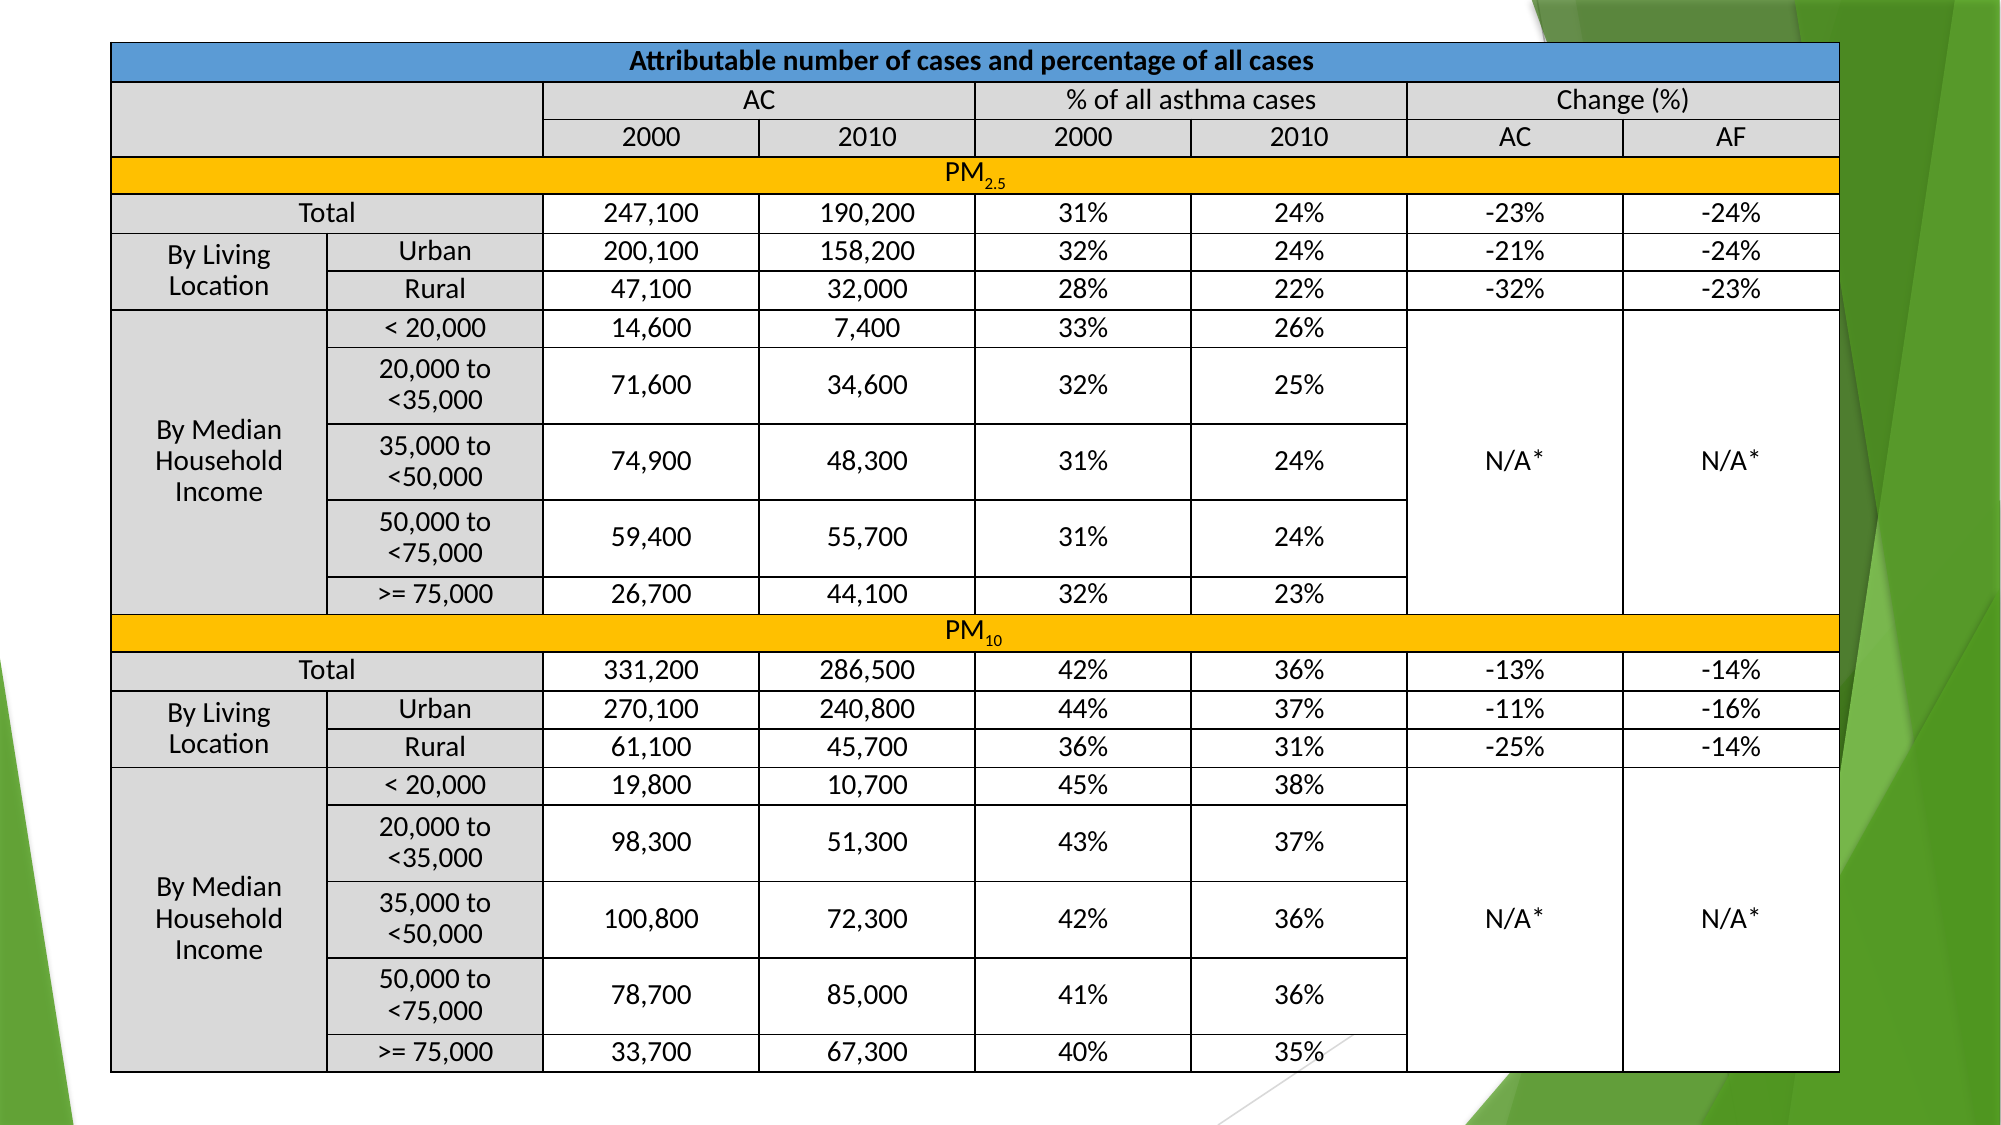

| Attributable number of cases and percentage of all cases |  |  |  |  |  |  |  |
| --- | --- | --- | --- | --- | --- | --- | --- |
|  |  | AC |  | % of all asthma cases |  | Change (%) |  |
|  |  | 2000 | 2010 | 2000 | 2010 | AC | AF |
| PM2.5 |  |  |  |  |  |  |  |
| Total |  | 247,100 | 190,200 | 31% | 24% | -23% | -24% |
| By Living Location | Urban | 200,100 | 158,200 | 32% | 24% | -21% | -24% |
|  | Rural | 47,100 | 32,000 | 28% | 22% | -32% | -23% |
| By Median Household Income | < 20,000 | 14,600 | 7,400 | 33% | 26% | N/A\* | N/A\* |
|  | 20,000 to <35,000 | 71,600 | 34,600 | 32% | 25% |  |  |
|  | 35,000 to <50,000 | 74,900 | 48,300 | 31% | 24% |  |  |
|  | 50,000 to <75,000 | 59,400 | 55,700 | 31% | 24% |  |  |
|  | >= 75,000 | 26,700 | 44,100 | 32% | 23% |  |  |
| PM10 |  |  |  |  |  |  |  |
| Total |  | 331,200 | 286,500 | 42% | 36% | -13% | -14% |
| By Living Location | Urban | 270,100 | 240,800 | 44% | 37% | -11% | -16% |
|  | Rural | 61,100 | 45,700 | 36% | 31% | -25% | -14% |
| By Median Household Income | < 20,000 | 19,800 | 10,700 | 45% | 38% | N/A\* | N/A\* |
|  | 20,000 to <35,000 | 98,300 | 51,300 | 43% | 37% |  |  |
|  | 35,000 to <50,000 | 100,800 | 72,300 | 42% | 36% |  |  |
|  | 50,000 to <75,000 | 78,700 | 85,000 | 41% | 36% |  |  |
|  | >= 75,000 | 33,700 | 67,300 | 40% | 35% |  |  |